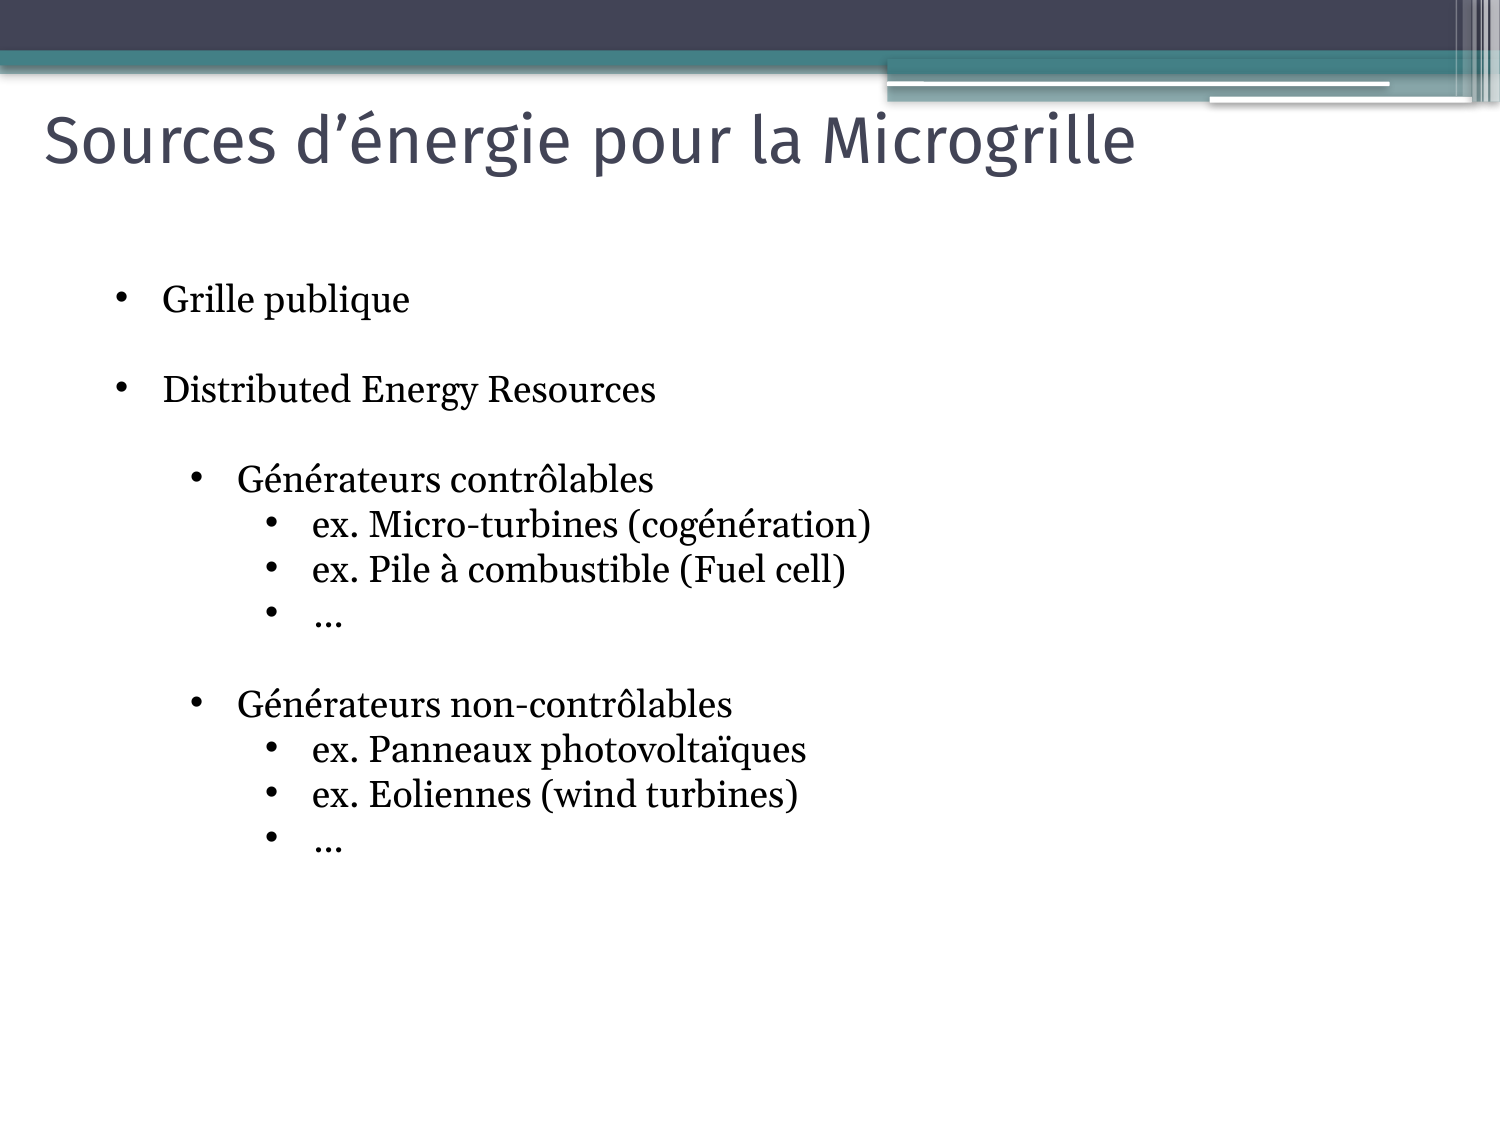

Sources d’énergie pour la Microgrille
Grille publique

Distributed Energy Resources

Générateurs contrôlables
ex. Micro-turbines (cogénération)
ex. Pile à combustible (Fuel cell)
…

Générateurs non-contrôlables
ex. Panneaux photovoltaïques
ex. Eoliennes (wind turbines)
…